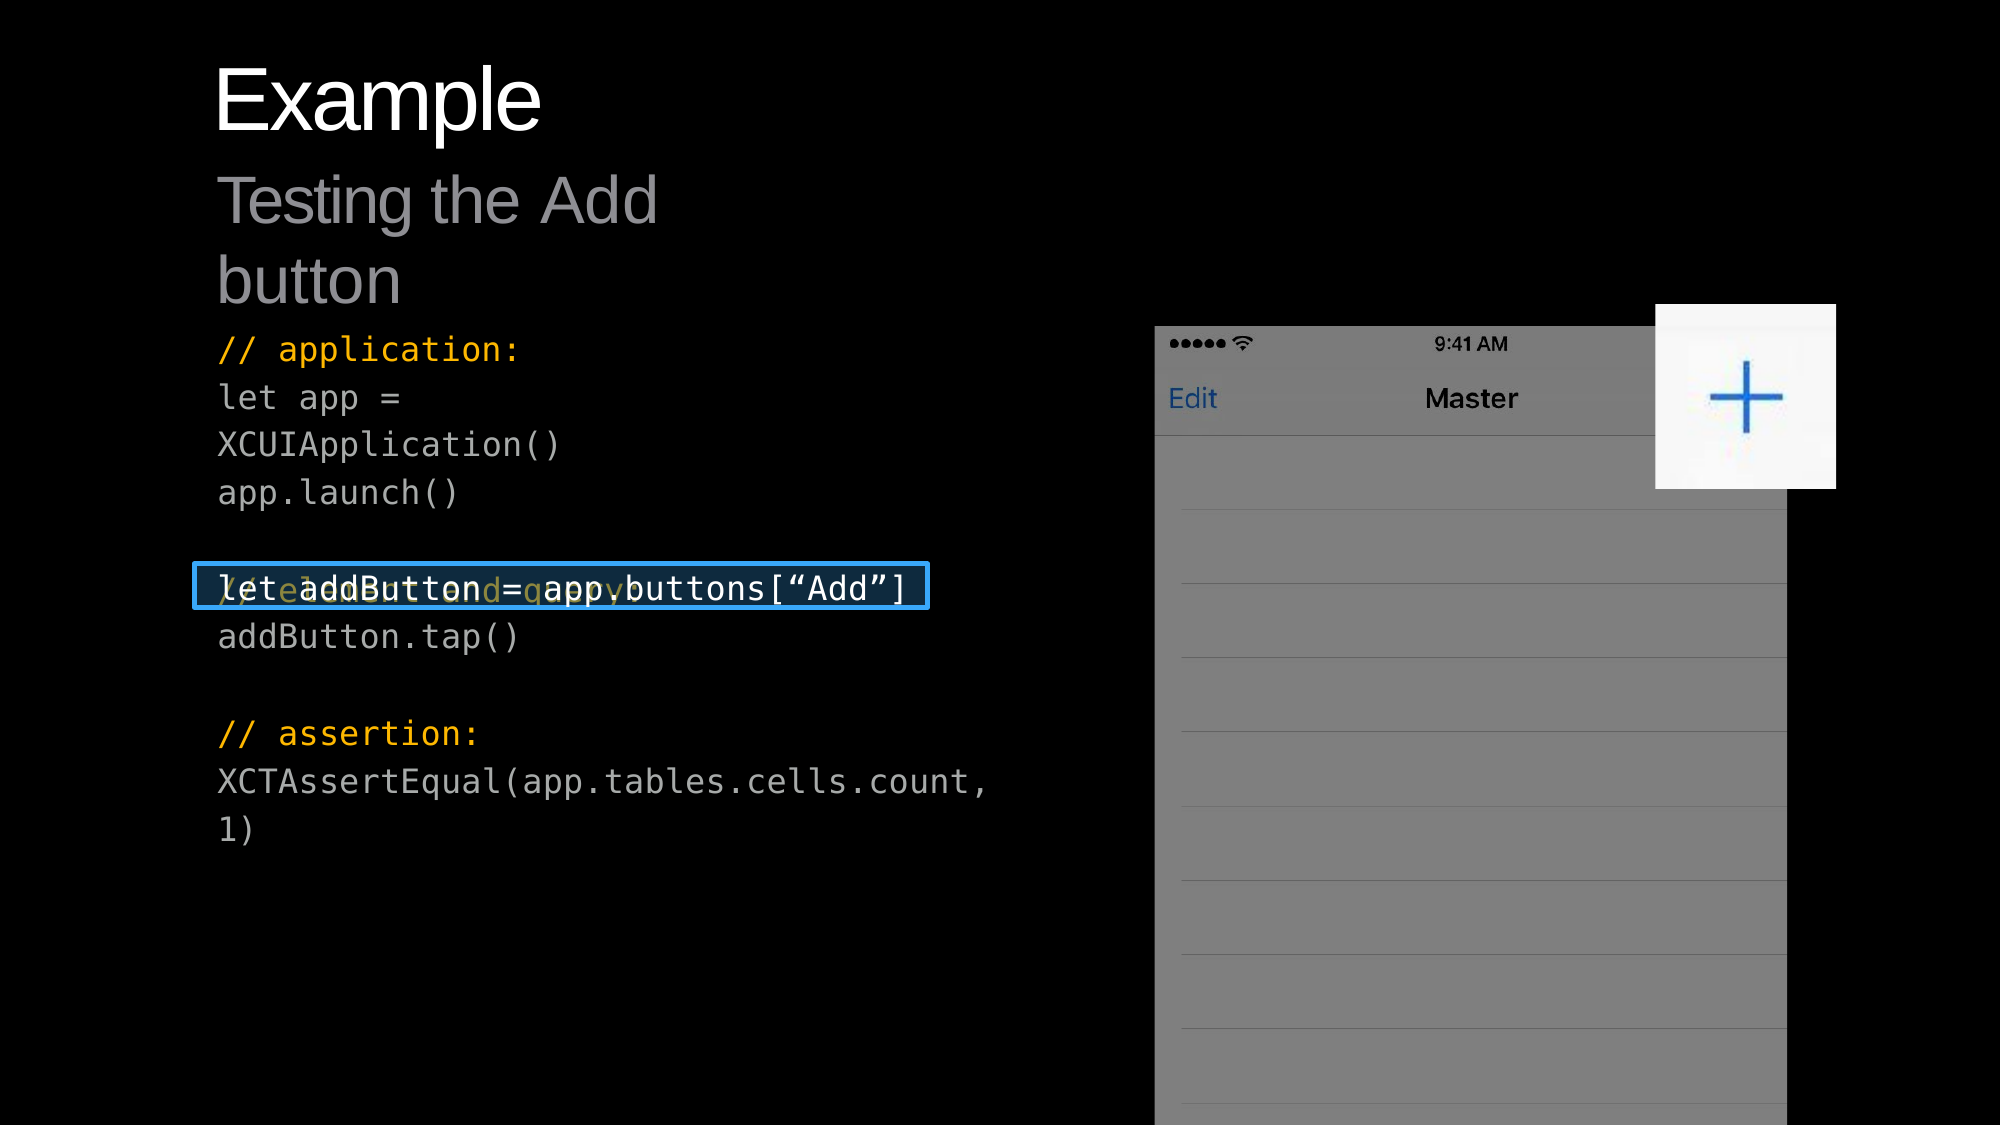

# Example
Testing the Add button

// application:
let app = XCUIApplication()  app.launch()

// element and query:
let addButton = app.buttons[“Add”]
addButton.tap()

// assertion:  XCTAssertEqual(app.tables.cells.count, 1)